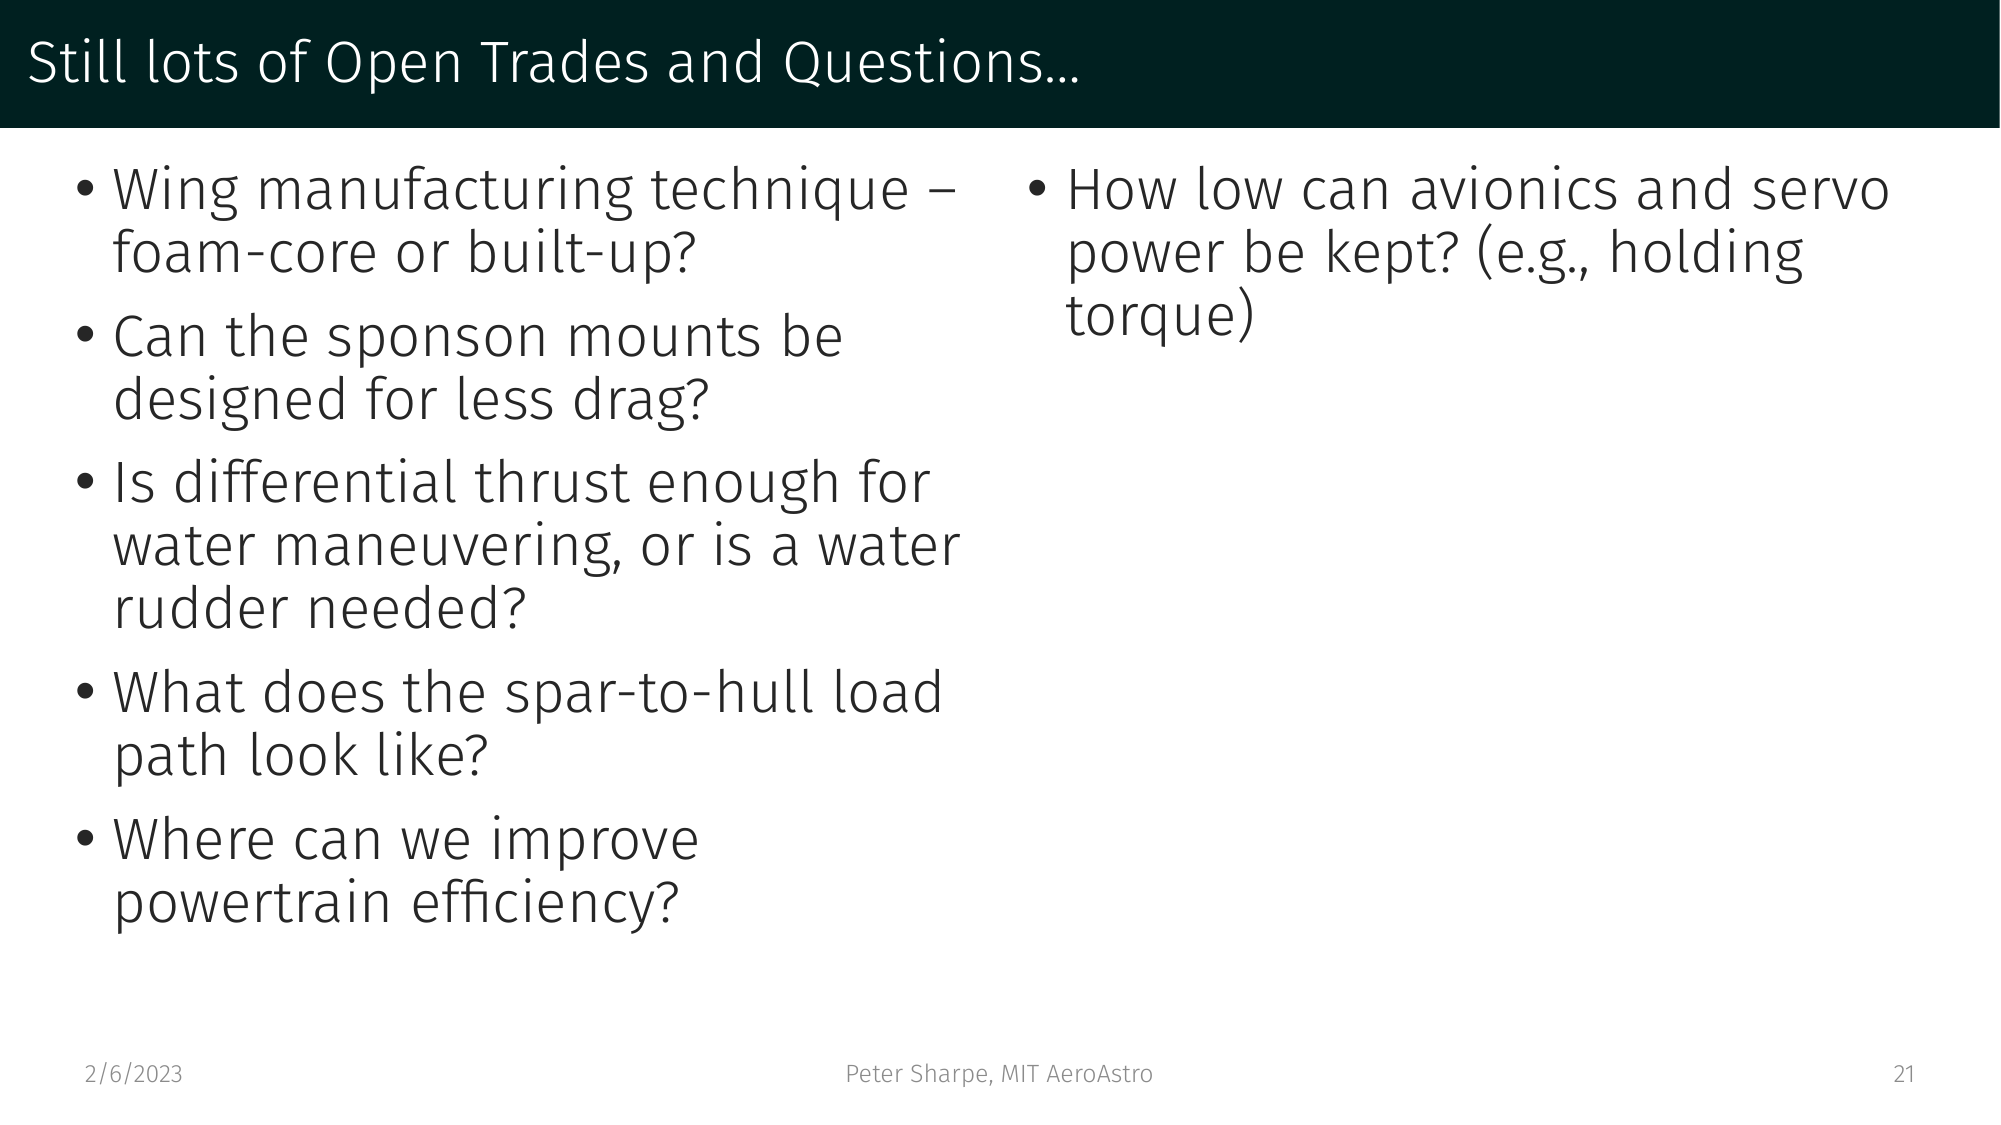

# Still lots of Open Trades and Questions…
Wing manufacturing technique – foam-core or built-up?
Can the sponson mounts be designed for less drag?
Is differential thrust enough for water maneuvering, or is a water rudder needed?
What does the spar-to-hull load path look like?
Where can we improve powertrain efficiency?
How low can avionics and servo power be kept? (e.g., holding torque)
2/6/2023
21
Peter Sharpe, MIT AeroAstro